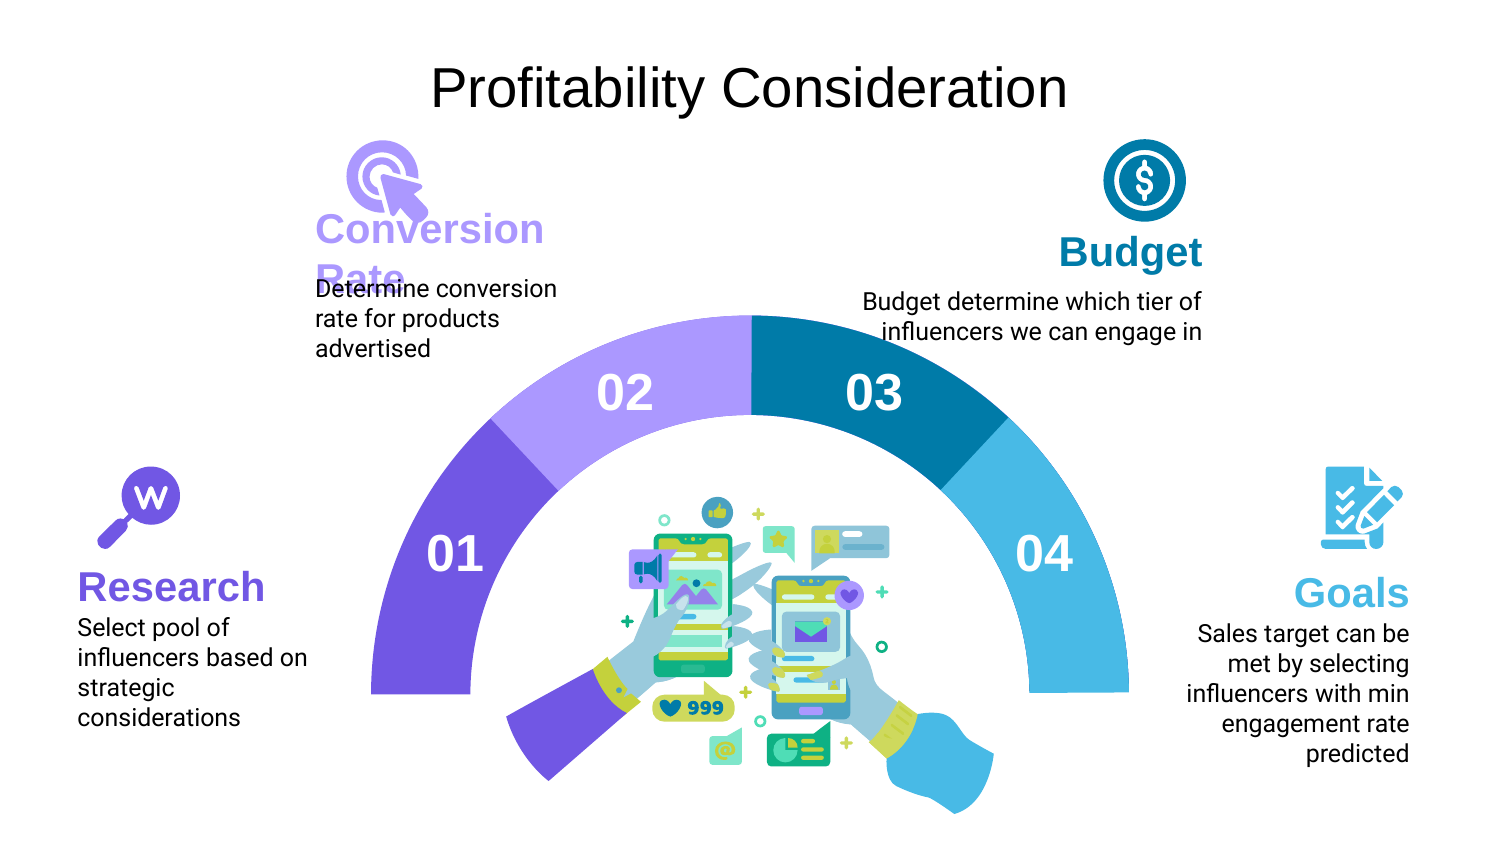

# Profitability Consideration

Budget
Budget determine which tier of influencers we can engage in
Conversion Rate
Determine conversion rate for products advertised

02
03
01
04

Research
Select pool of influencers based on strategic considerations
Goals
Sales target can be met by selecting influencers with min engagement rate predicted